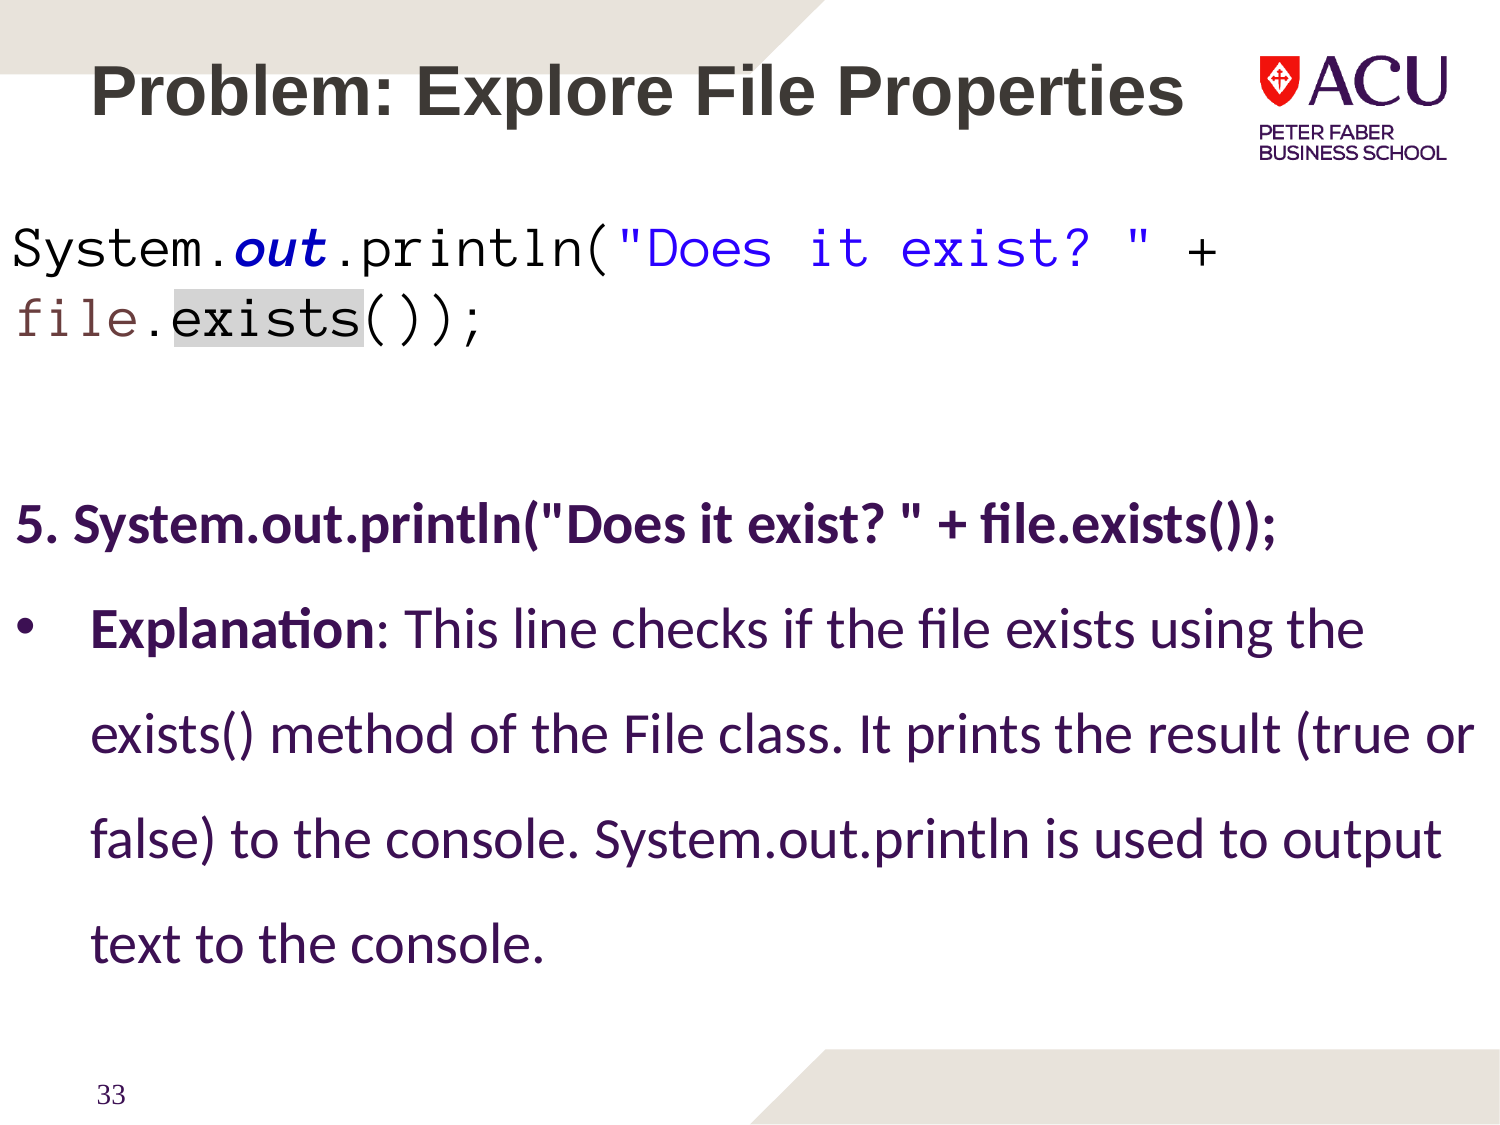

# Problem: Explore File Properties
System.out.println("Does it exist? " + file.exists());
5. System.out.println("Does it exist? " + file.exists());
Explanation: This line checks if the file exists using the exists() method of the File class. It prints the result (true or false) to the console. System.out.println is used to output text to the console.
33